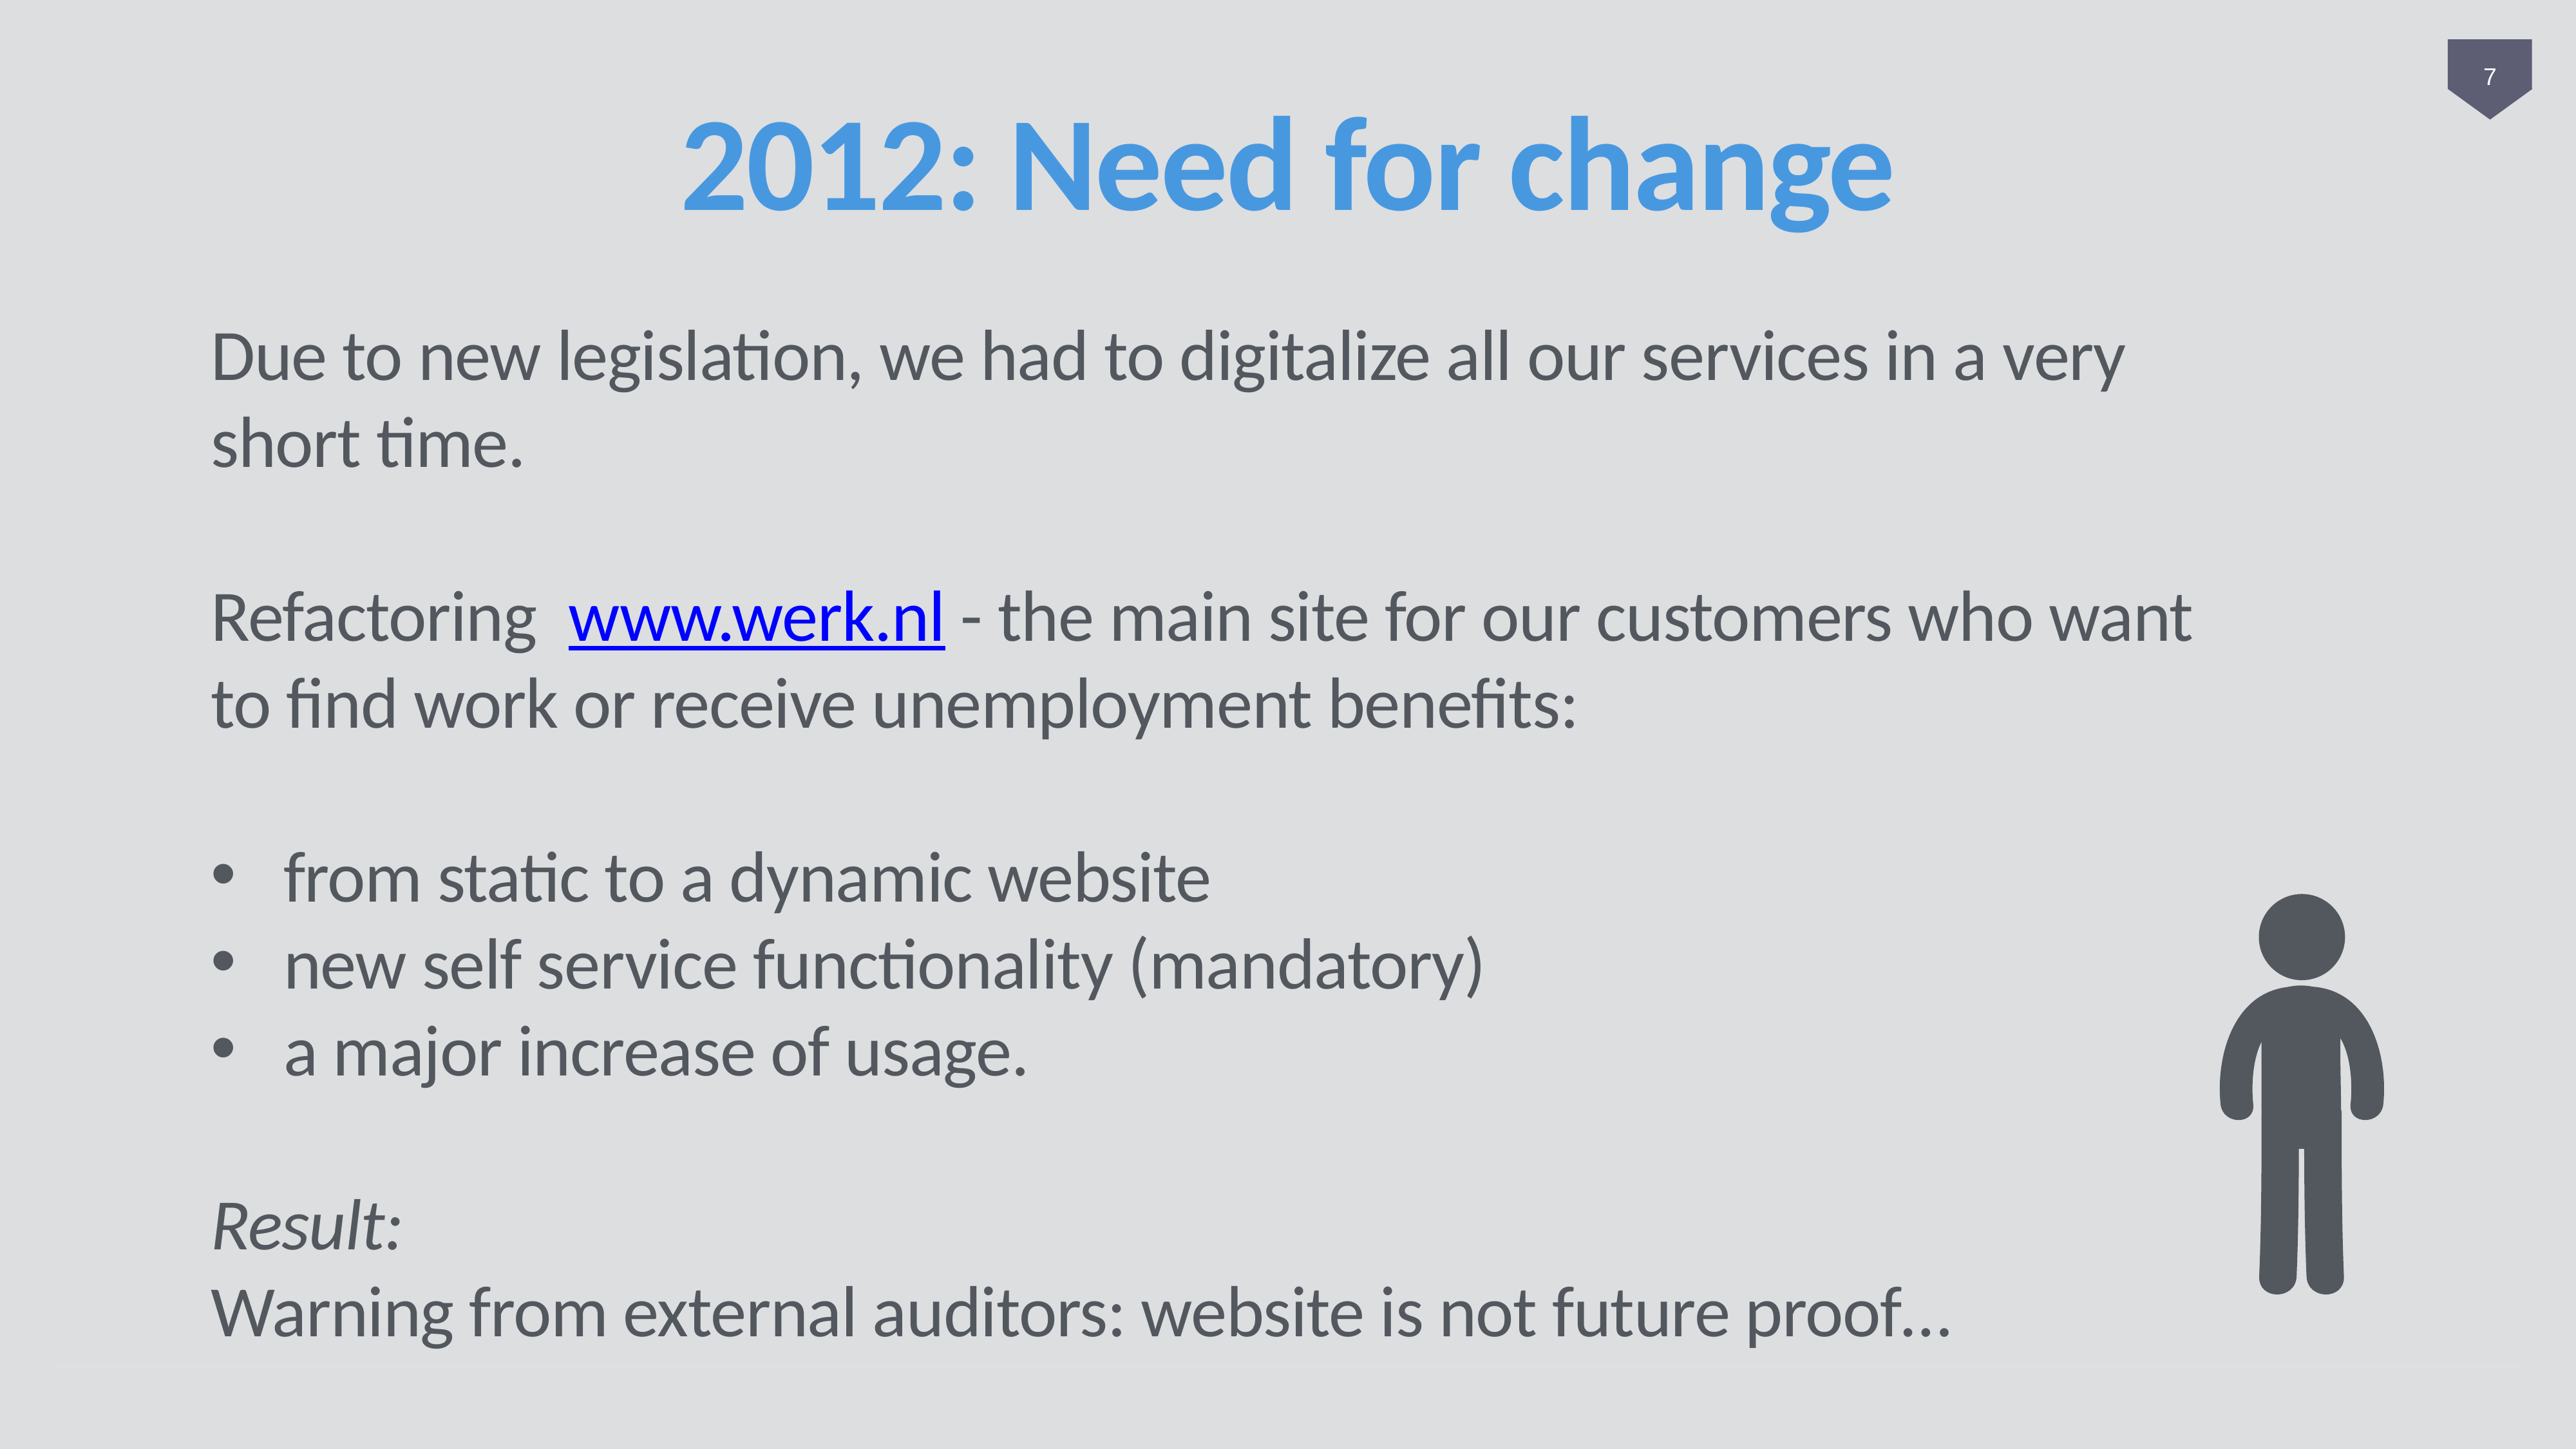

7
2012: Need for change
Due to new legislation, we had to digitalize all our services in a very short time.

Refactoring  www.werk.nl - the main site for our customers who want to find work or receive unemployment benefits:

from static to a dynamic website
new self service functionality (mandatory)
a major increase of usage.

Result:
Warning from external auditors: website is not future proof…